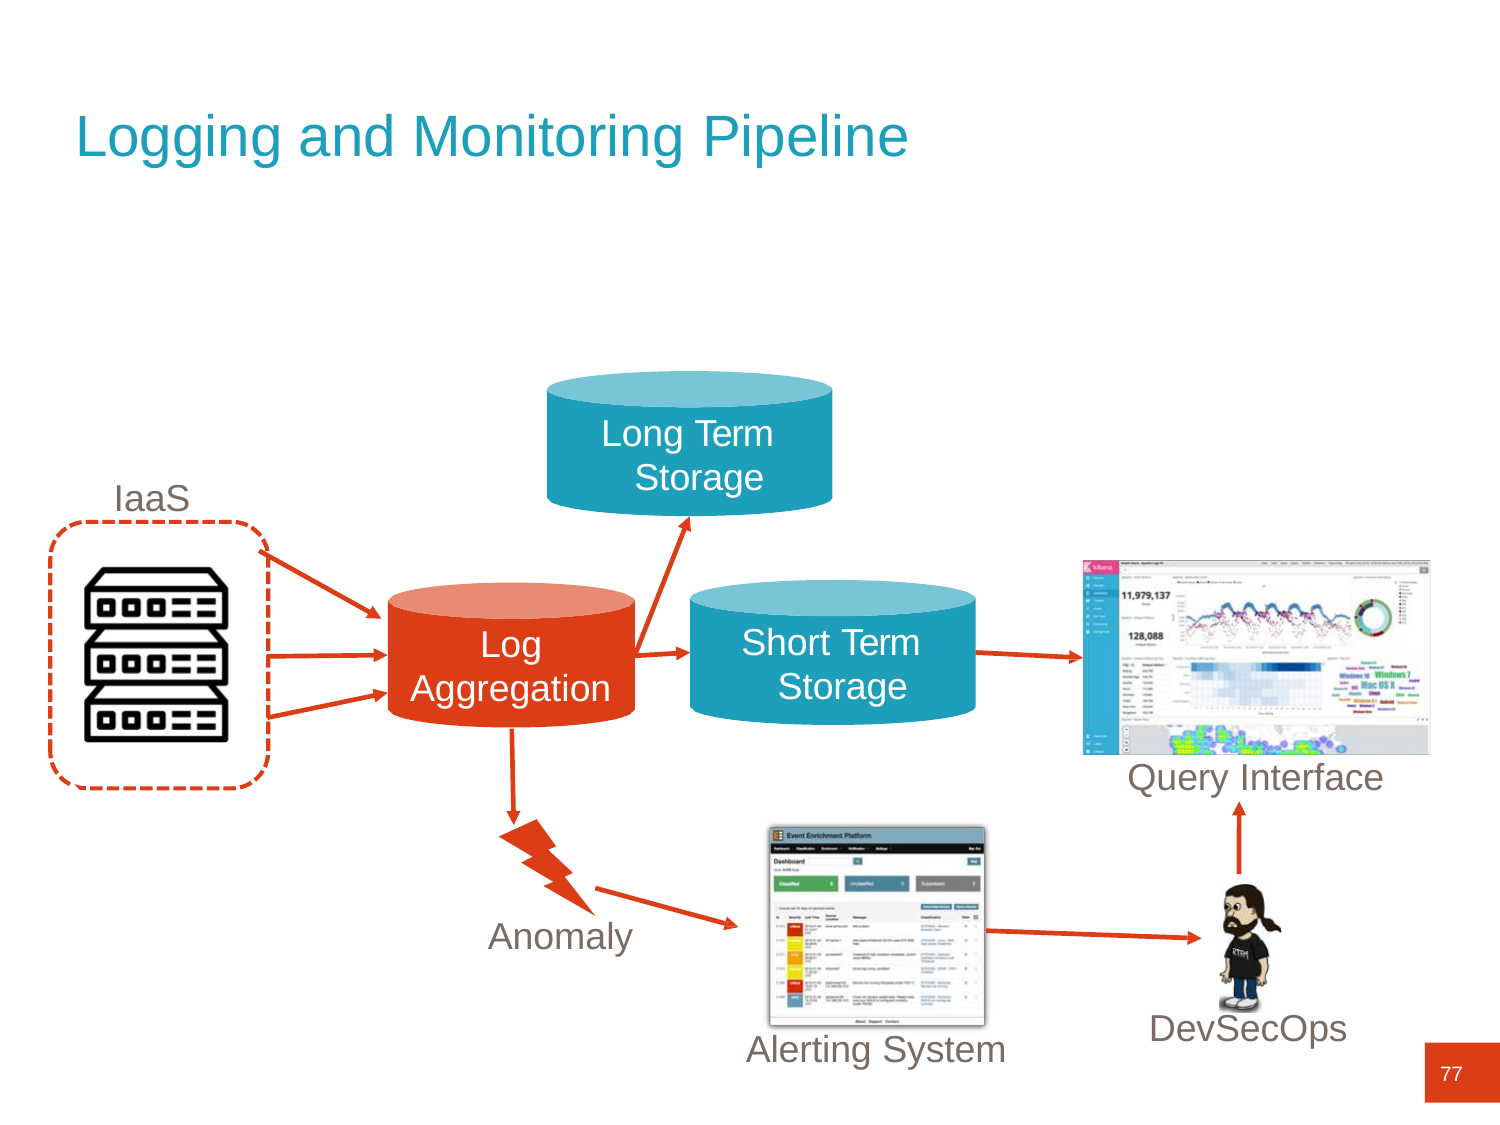

# Logging and Monitoring Pipeline

Long Term  Storage
IaaS

Short Term  Storage
Log  Aggregation
Query Interface

Anomaly

DevSecOps
Alerting System

77